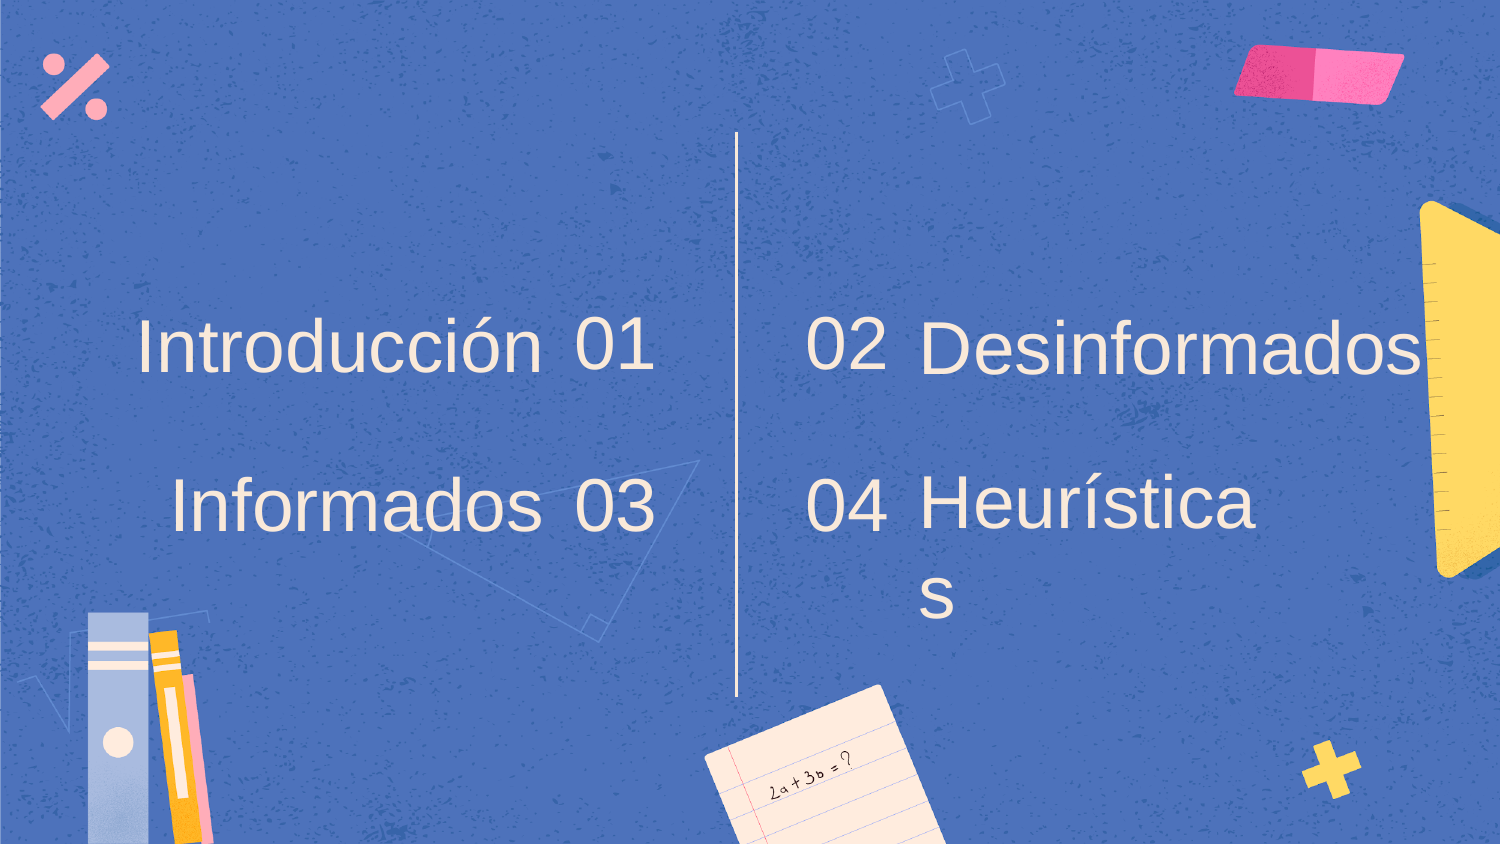

01
02
# Introducción
Desinformados
Heurísticas
03
04
Informados